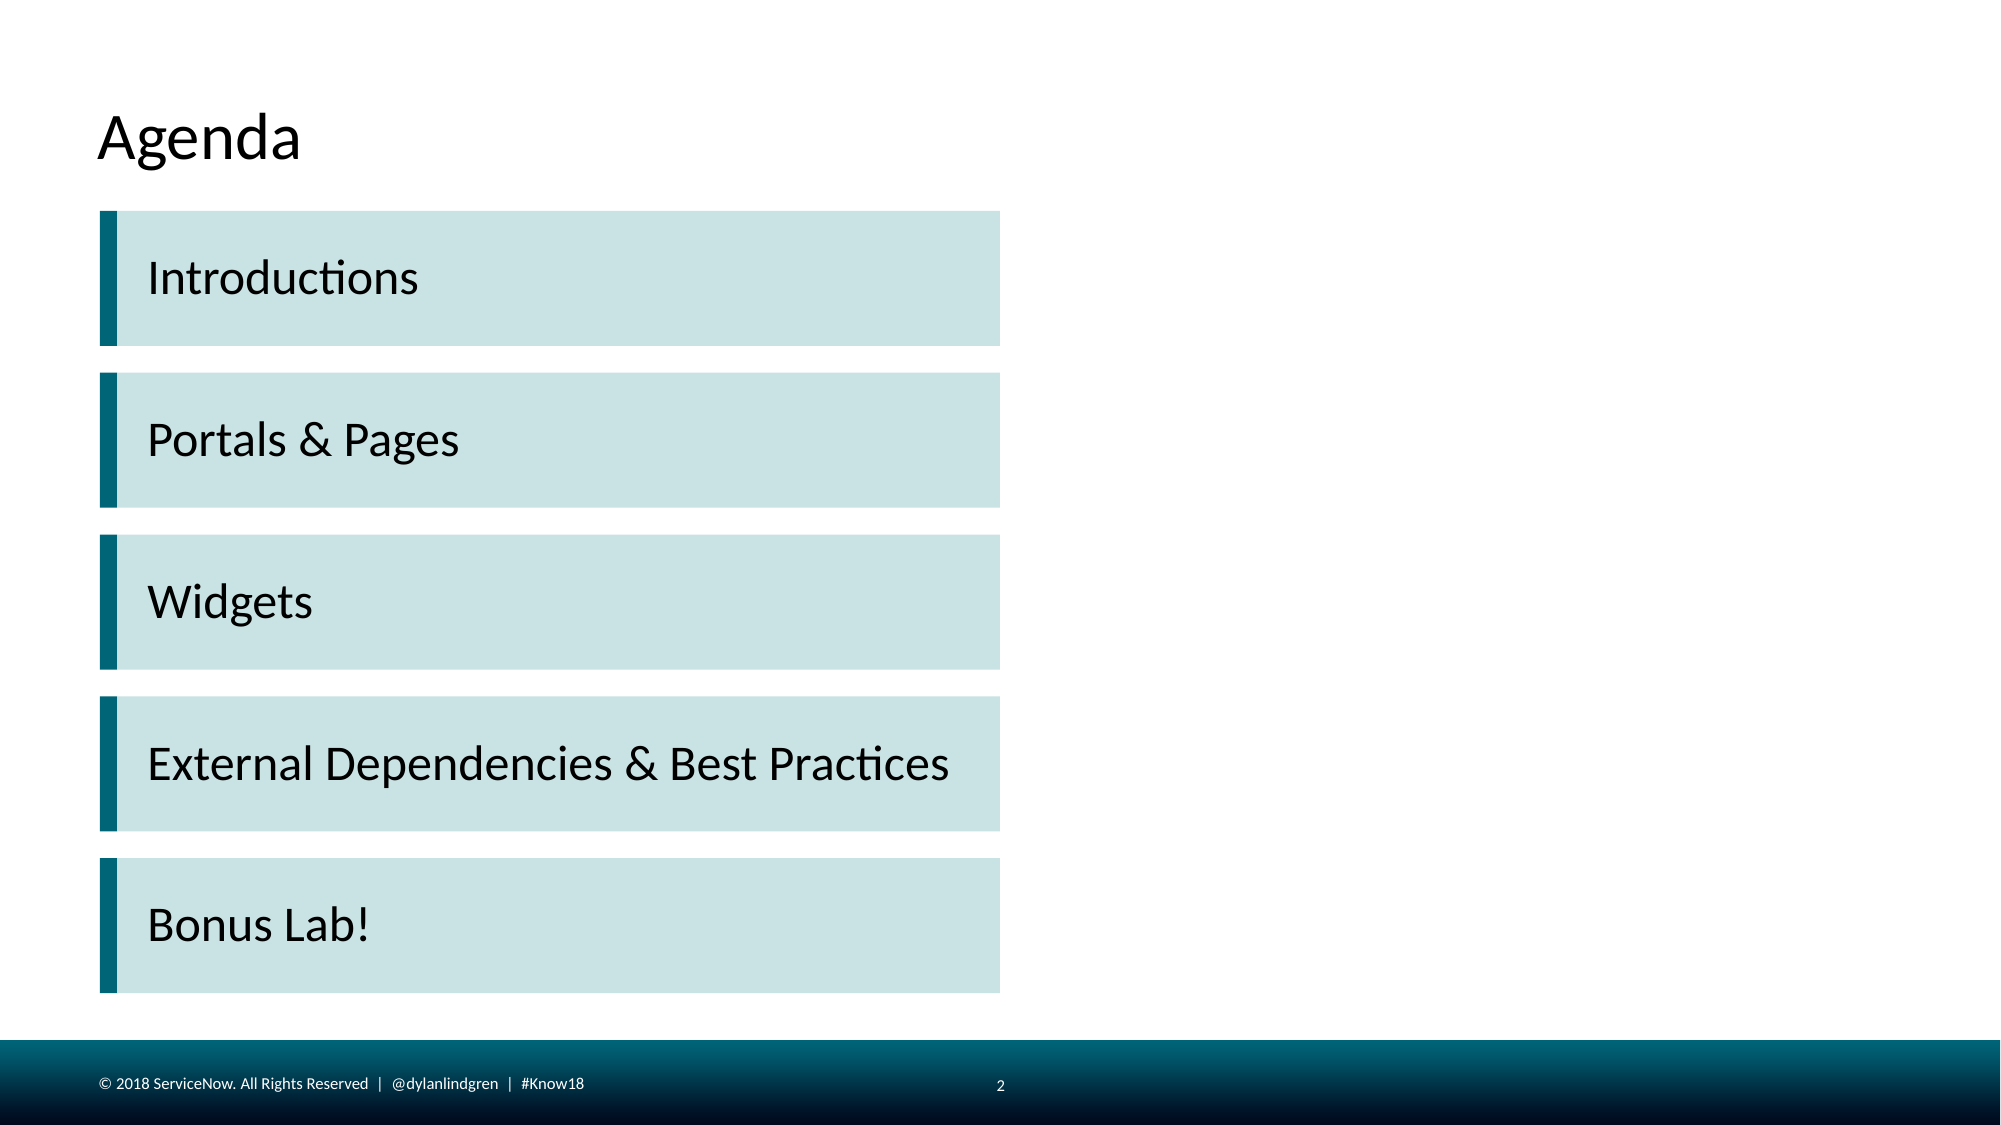

# Agenda

Introductions

Portals & Pages

Widgets

External Dependencies & Best Practices
Bonus Lab!